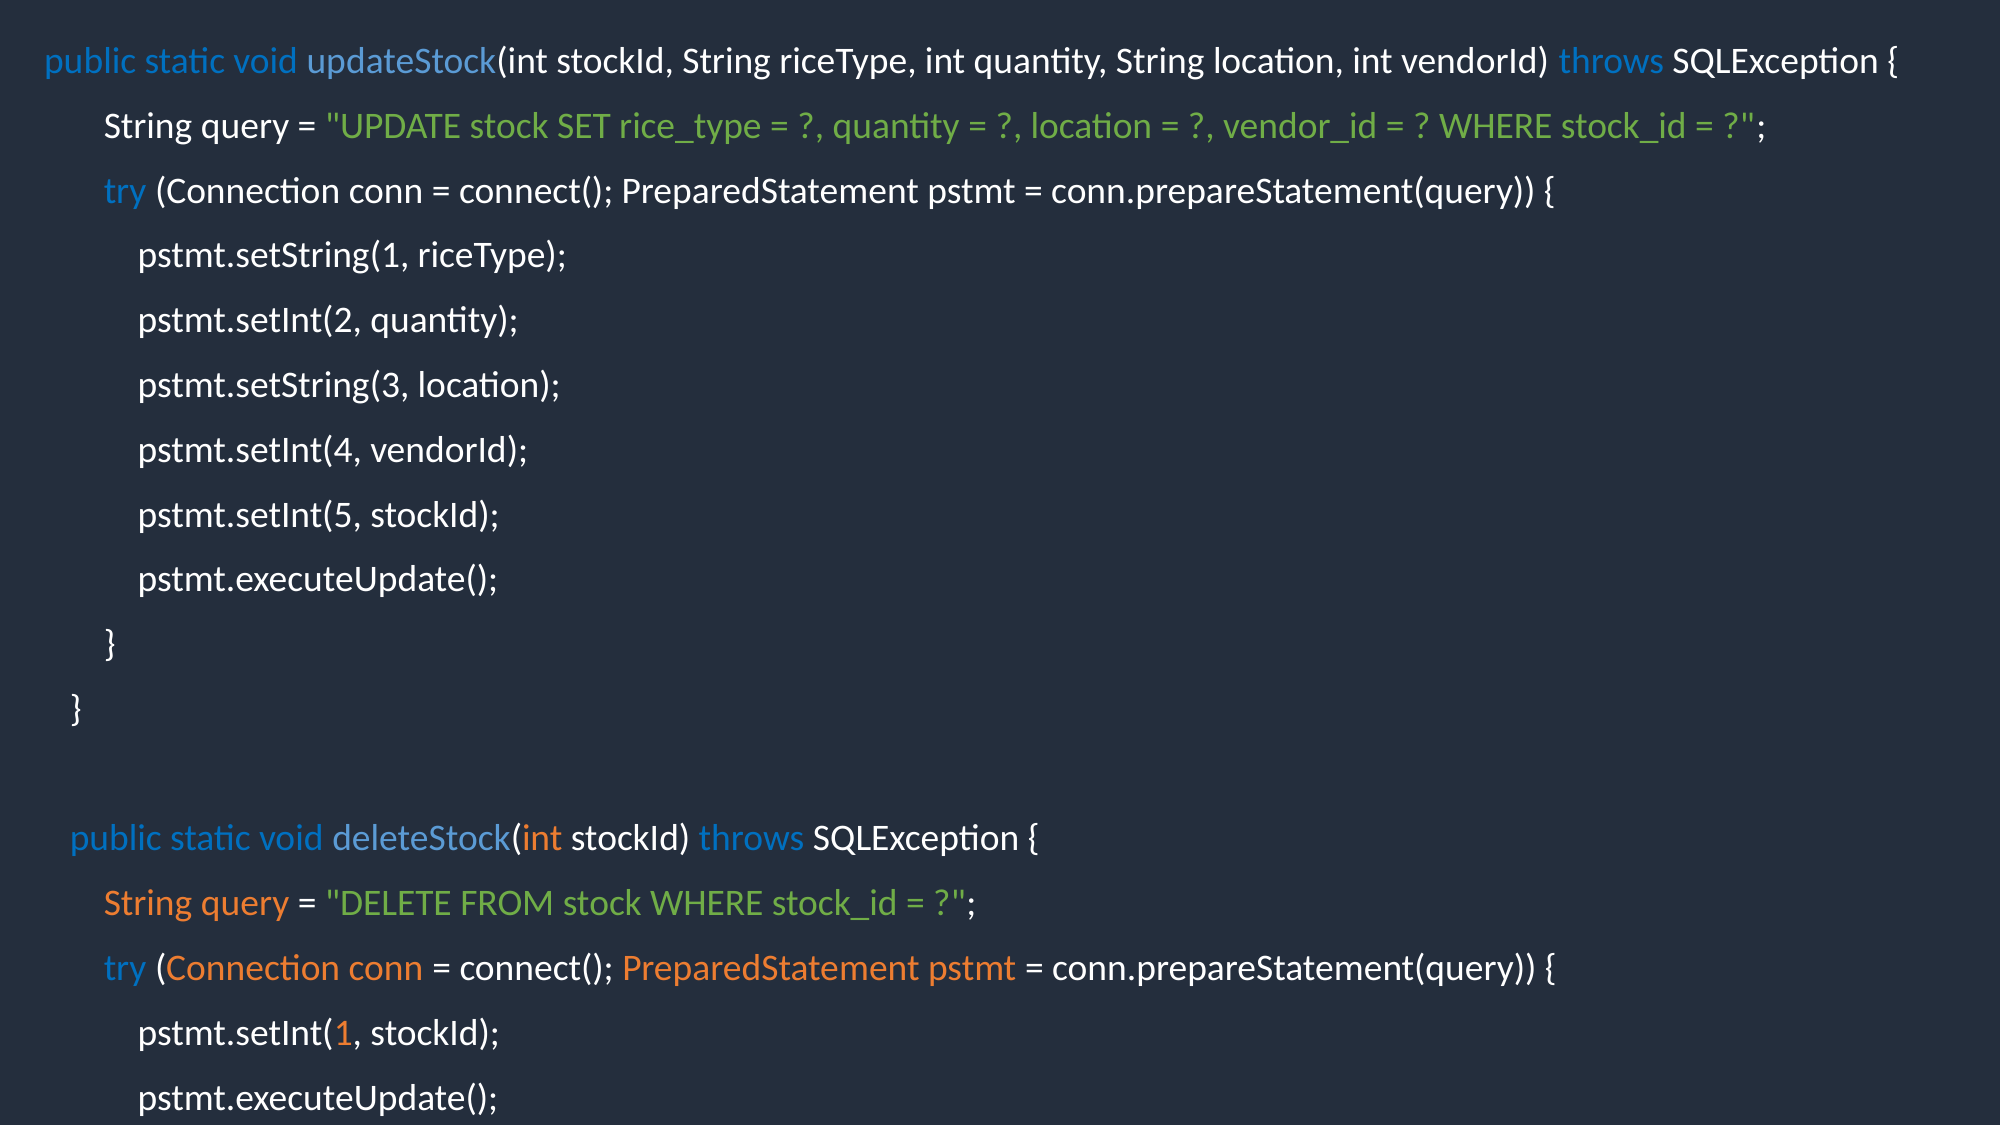

public static void updateStock(int stockId, String riceType, int quantity, String location, int vendorId) throws SQLException {
        String query = "UPDATE stock SET rice_type = ?, quantity = ?, location = ?, vendor_id = ? WHERE stock_id = ?";
        try (Connection conn = connect(); PreparedStatement pstmt = conn.prepareStatement(query)) {
            pstmt.setString(1, riceType);
            pstmt.setInt(2, quantity);
            pstmt.setString(3, location);
            pstmt.setInt(4, vendorId);
            pstmt.setInt(5, stockId);
            pstmt.executeUpdate();
        }
    }

    public static void deleteStock(int stockId) throws SQLException {
        String query = "DELETE FROM stock WHERE stock_id = ?";
        try (Connection conn = connect(); PreparedStatement pstmt = conn.prepareStatement(query)) {
            pstmt.setInt(1, stockId);
            pstmt.executeUpdate();